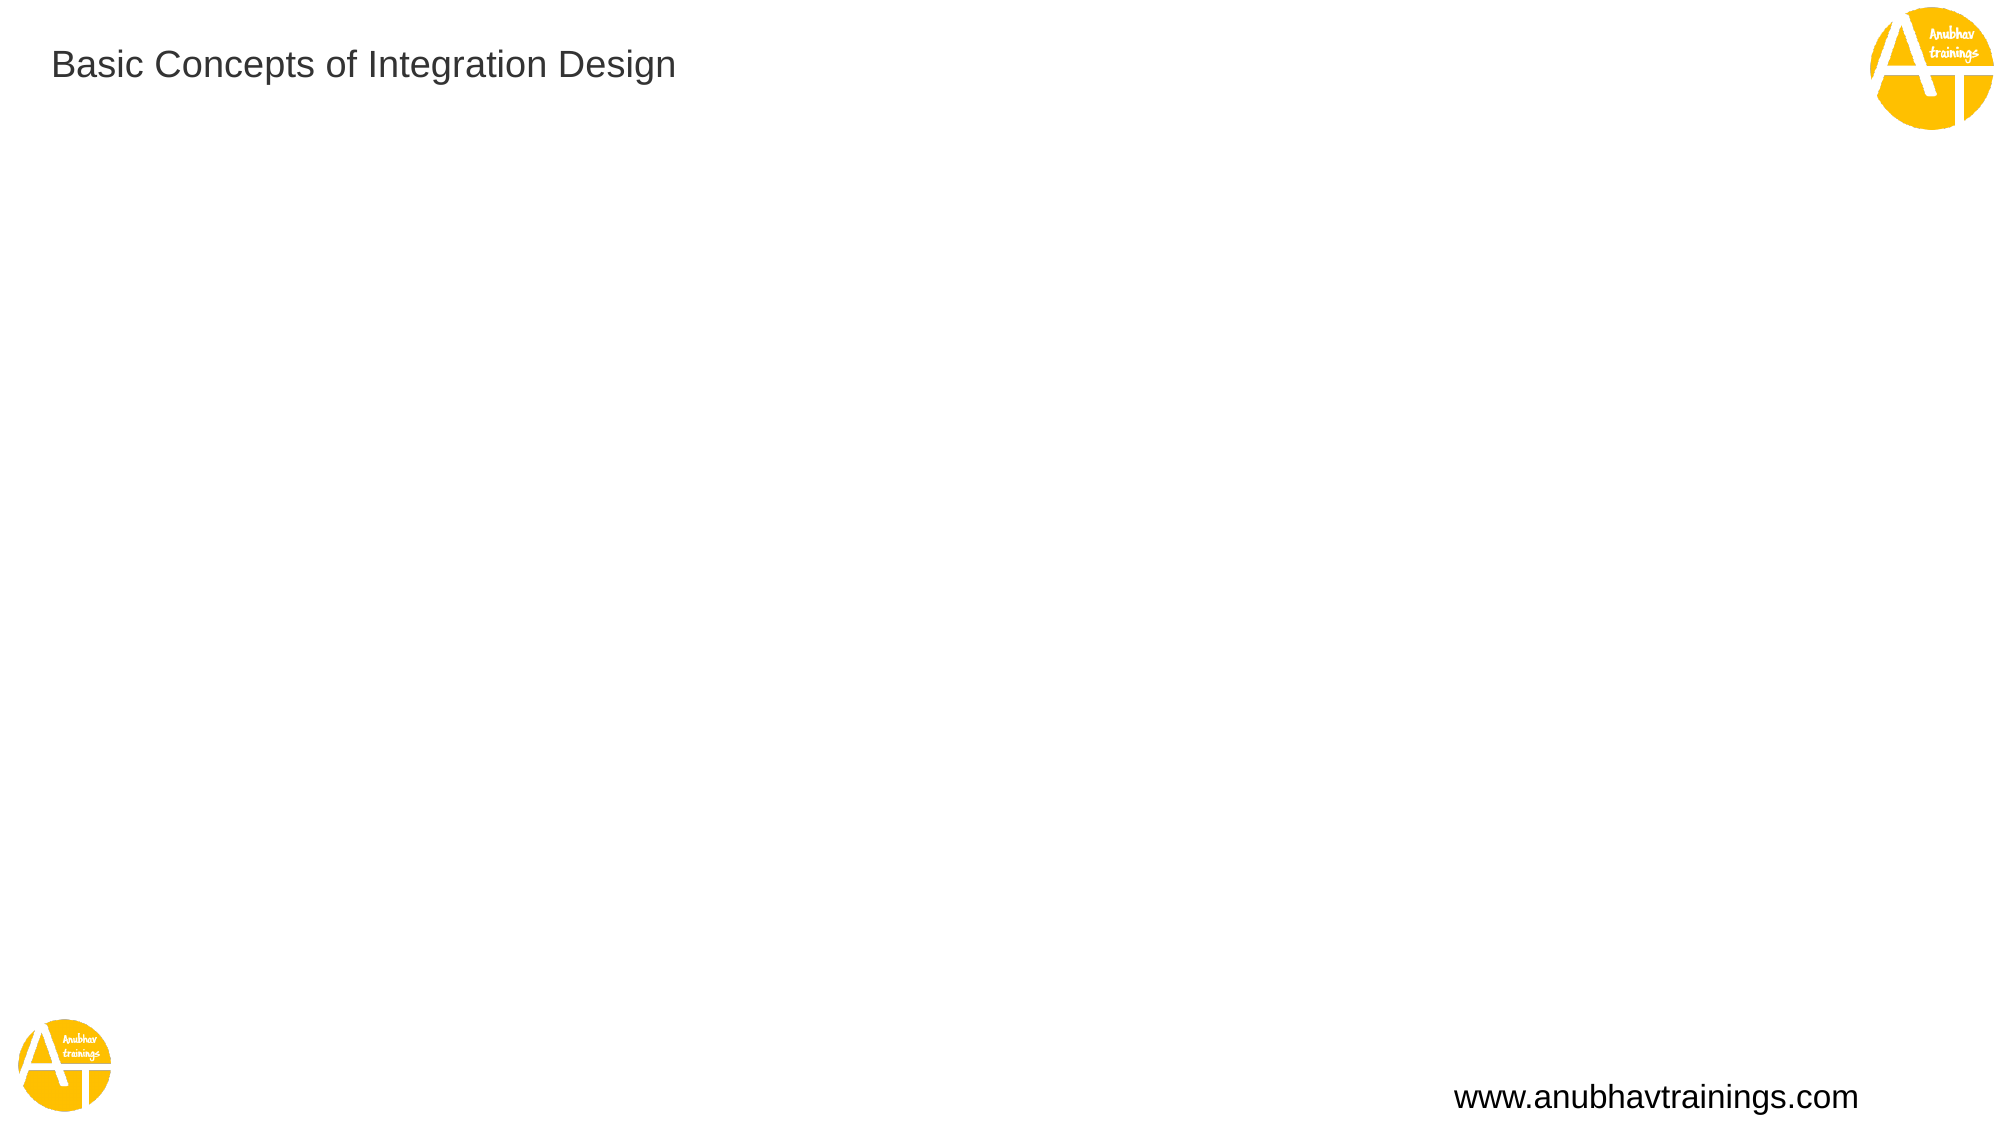

# Basic Concepts of Integration Design

www.anubhavtrainings.com